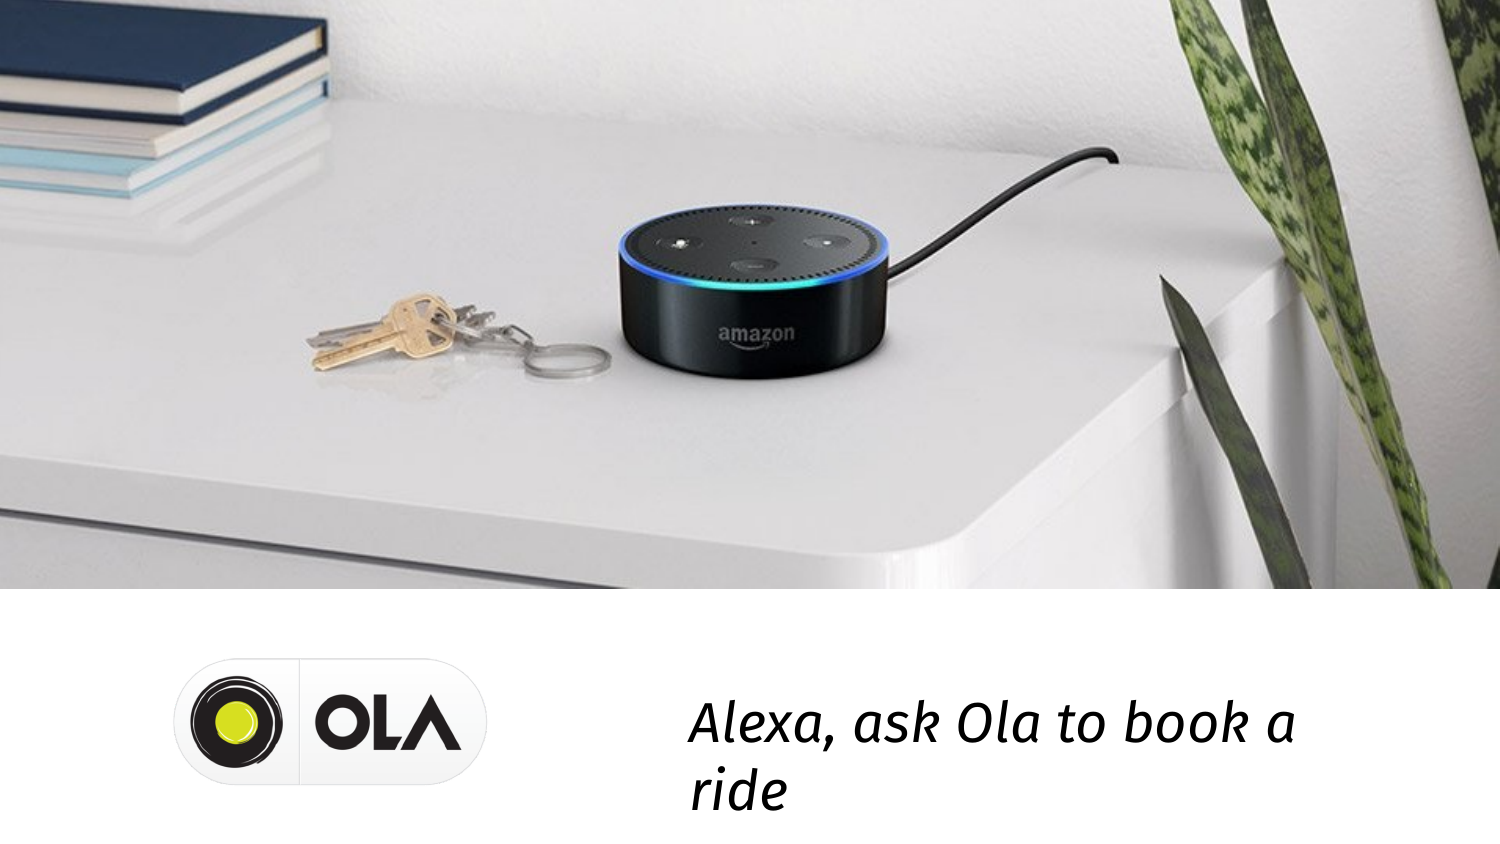

Alexa, ask Ola to book a ride